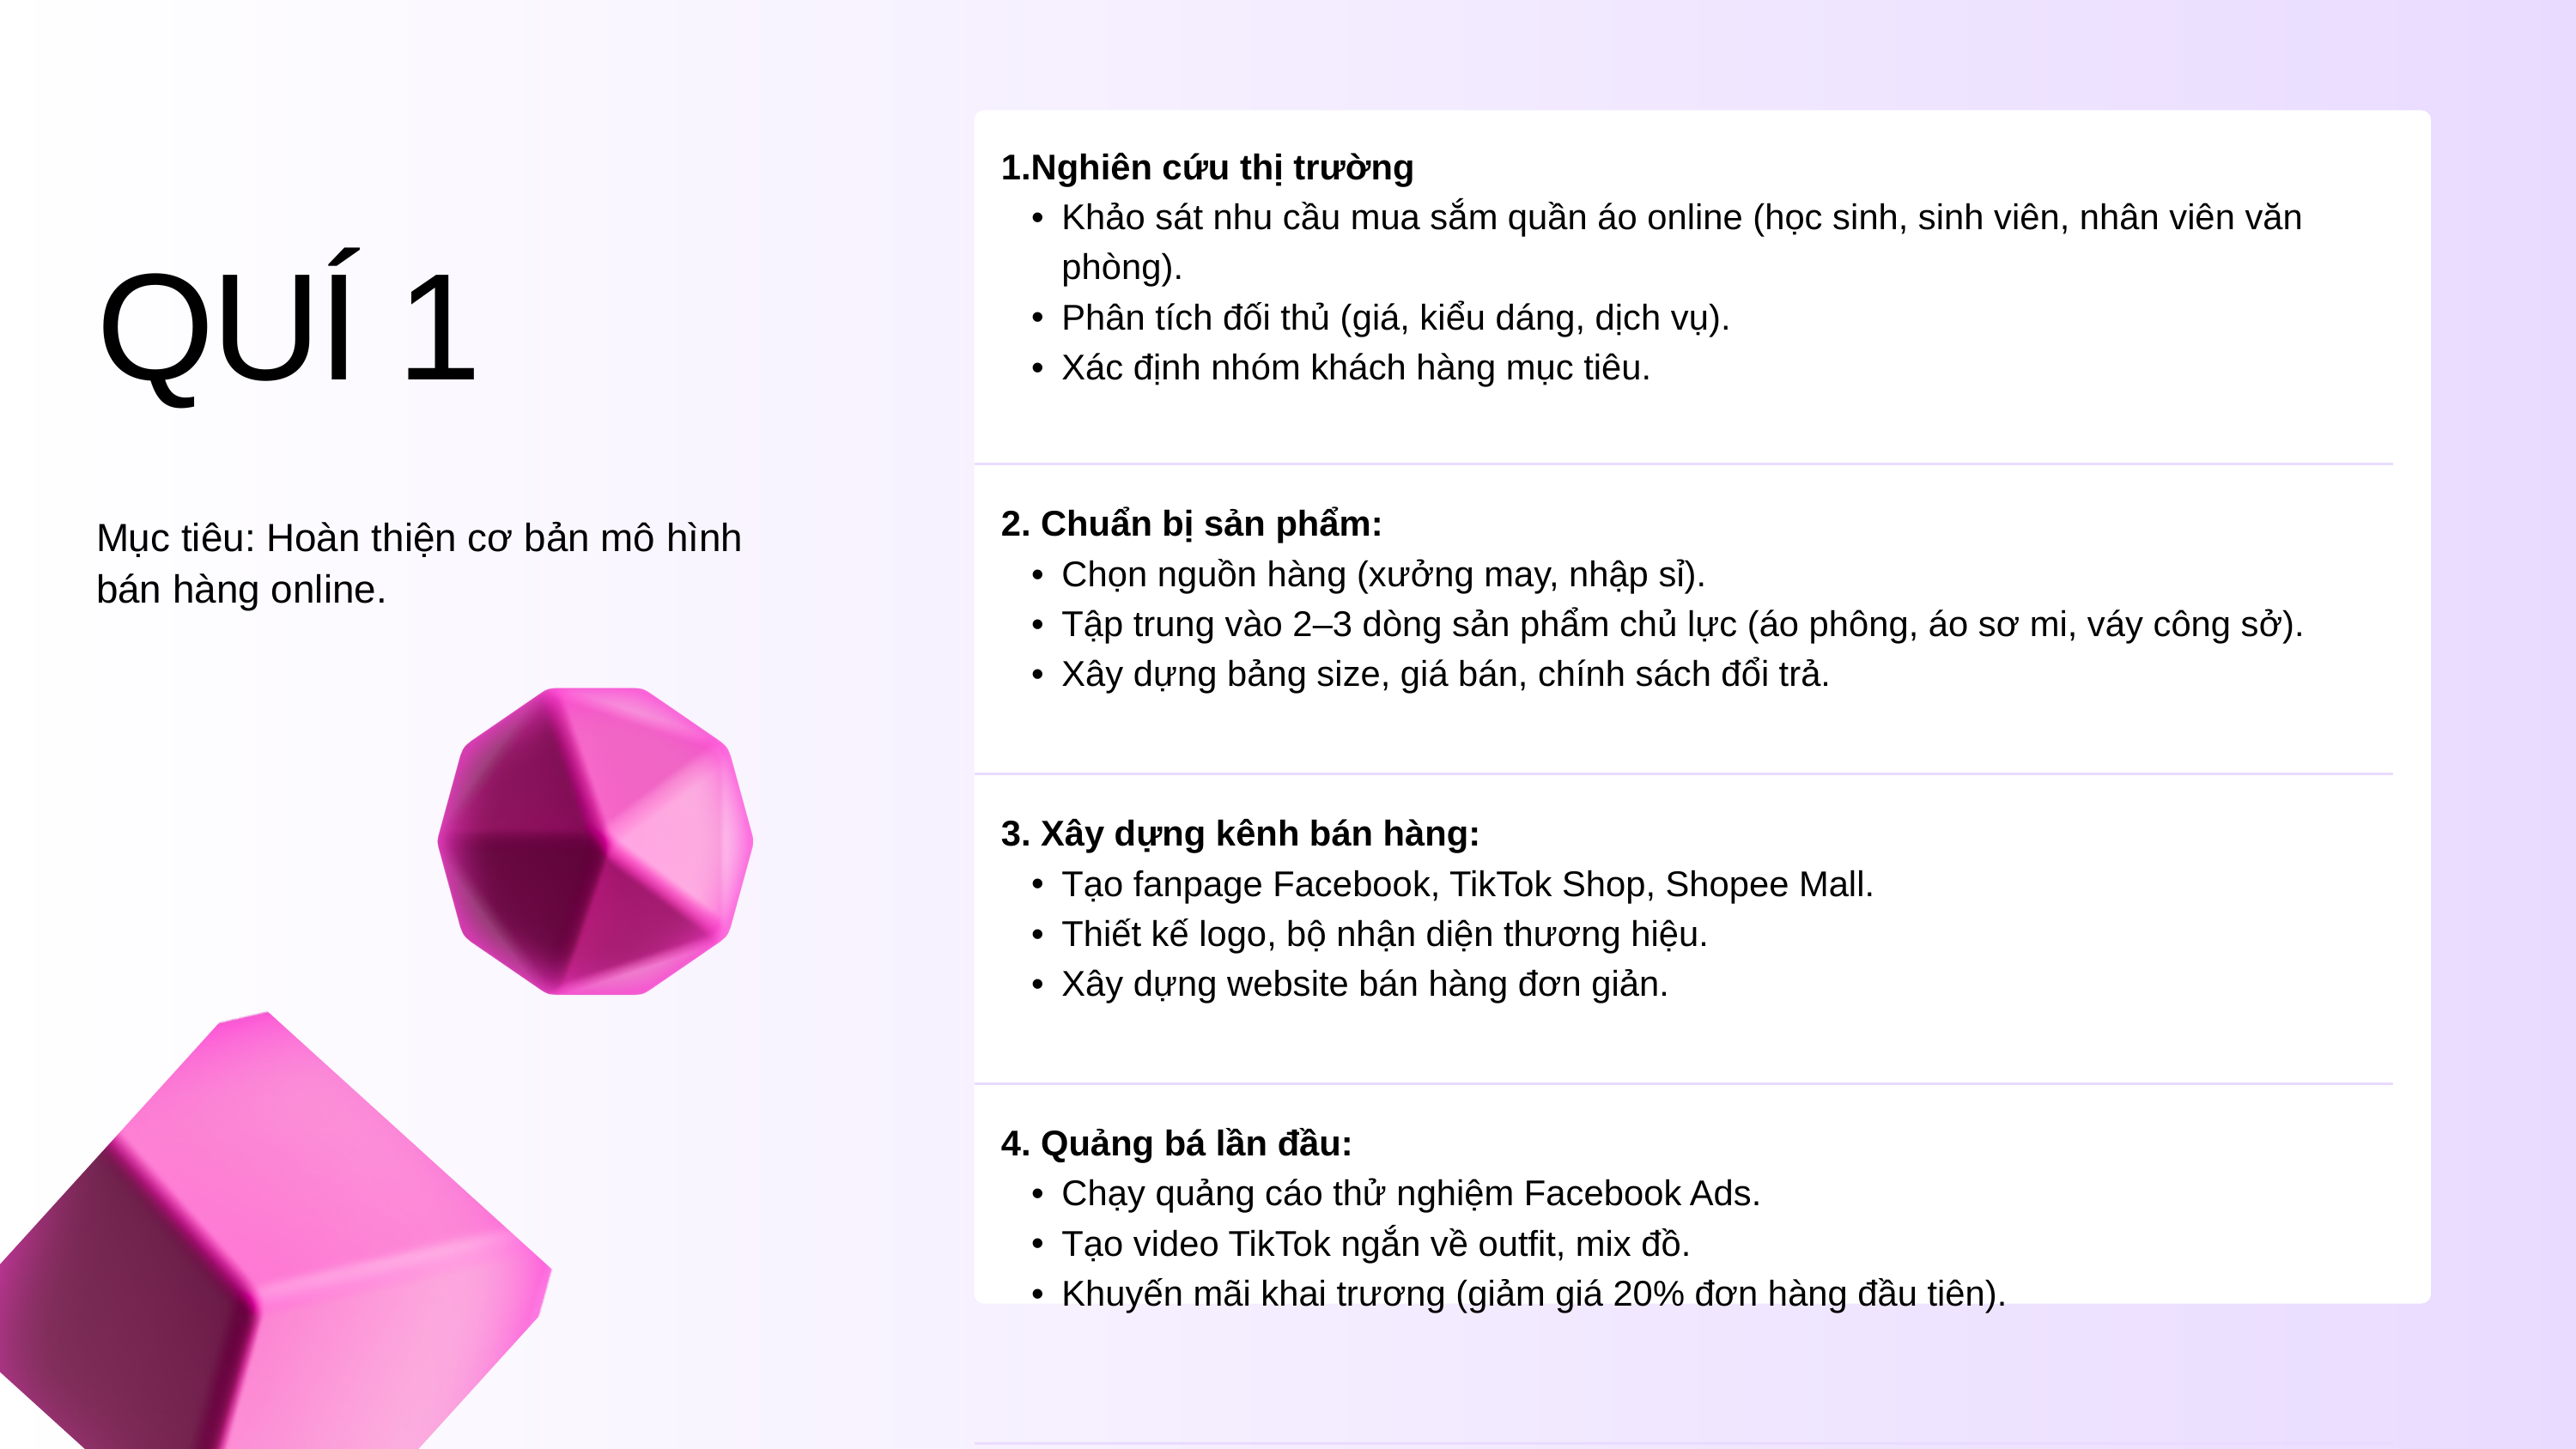

| 1.Nghiên cứu thị trường Khảo sát nhu cầu mua sắm quần áo online (học sinh, sinh viên, nhân viên văn phòng). Phân tích đối thủ (giá, kiểu dáng, dịch vụ). Xác định nhóm khách hàng mục tiêu. |
| --- |
| 2. Chuẩn bị sản phẩm: Chọn nguồn hàng (xưởng may, nhập sỉ). Tập trung vào 2–3 dòng sản phẩm chủ lực (áo phông, áo sơ mi, váy công sở). Xây dựng bảng size, giá bán, chính sách đổi trả. |
| 3. Xây dựng kênh bán hàng: Tạo fanpage Facebook, TikTok Shop, Shopee Mall. Thiết kế logo, bộ nhận diện thương hiệu. Xây dựng website bán hàng đơn giản. |
| 4. Quảng bá lần đầu: Chạy quảng cáo thử nghiệm Facebook Ads. Tạo video TikTok ngắn về outfit, mix đồ. Khuyến mãi khai trương (giảm giá 20% đơn hàng đầu tiên). |
| Khi bạn xong, hãy tải xuống Bài thuyết trình Canva của bạn ở định dạng tệp MP4 hoặc nhận đường liên kết đến Bài thuyết trình tự ghi hình và chia sẻ với người khác. |
| Bạn có thể thu video bên trong trình biên tập! Đi đến 'Tải lên' và nhấp vào 'Tự ghi hình'. |
QUÍ 1
Mục tiêu: Hoàn thiện cơ bản mô hình bán hàng online.